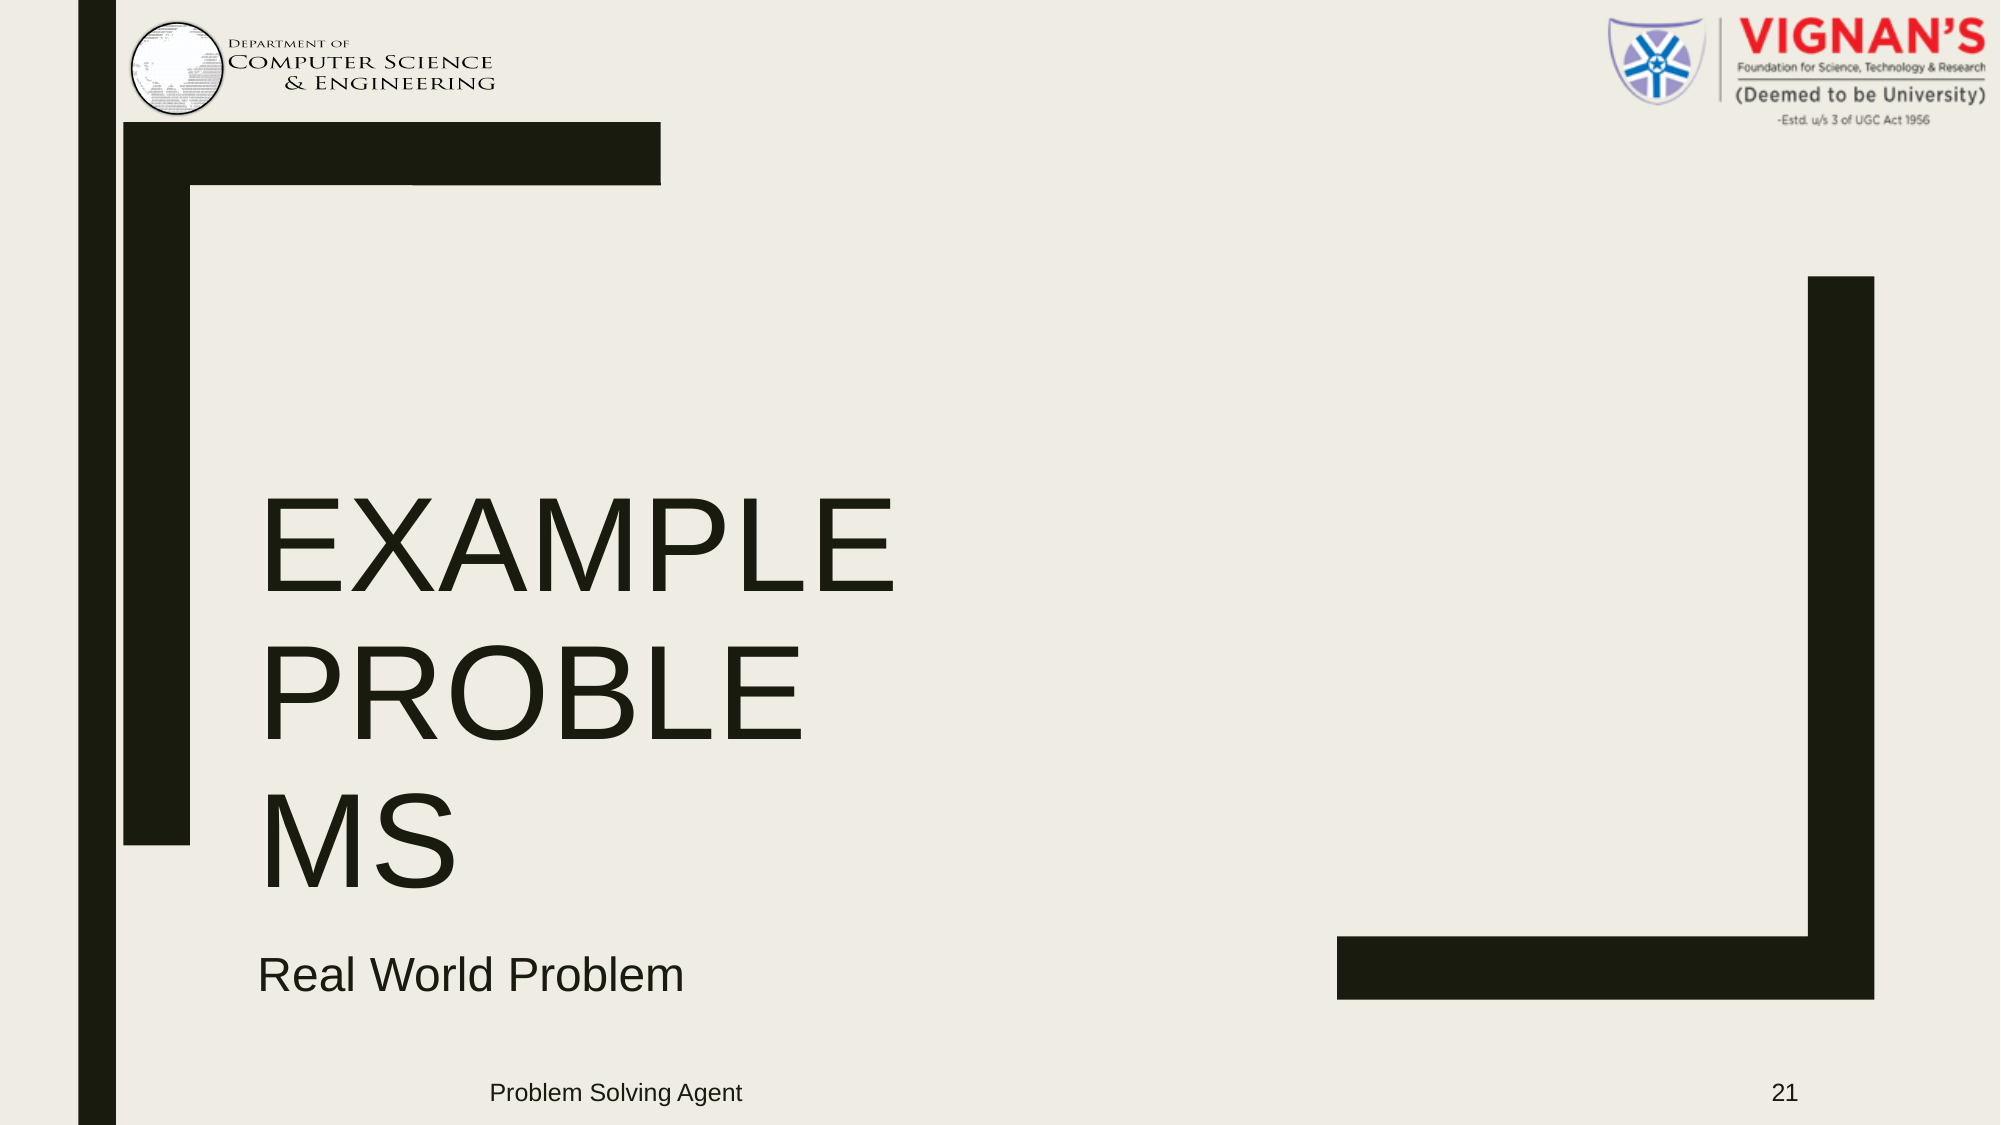

# EXAMPLE PROBLEMS
Real World Problem
Problem Solving Agent
21